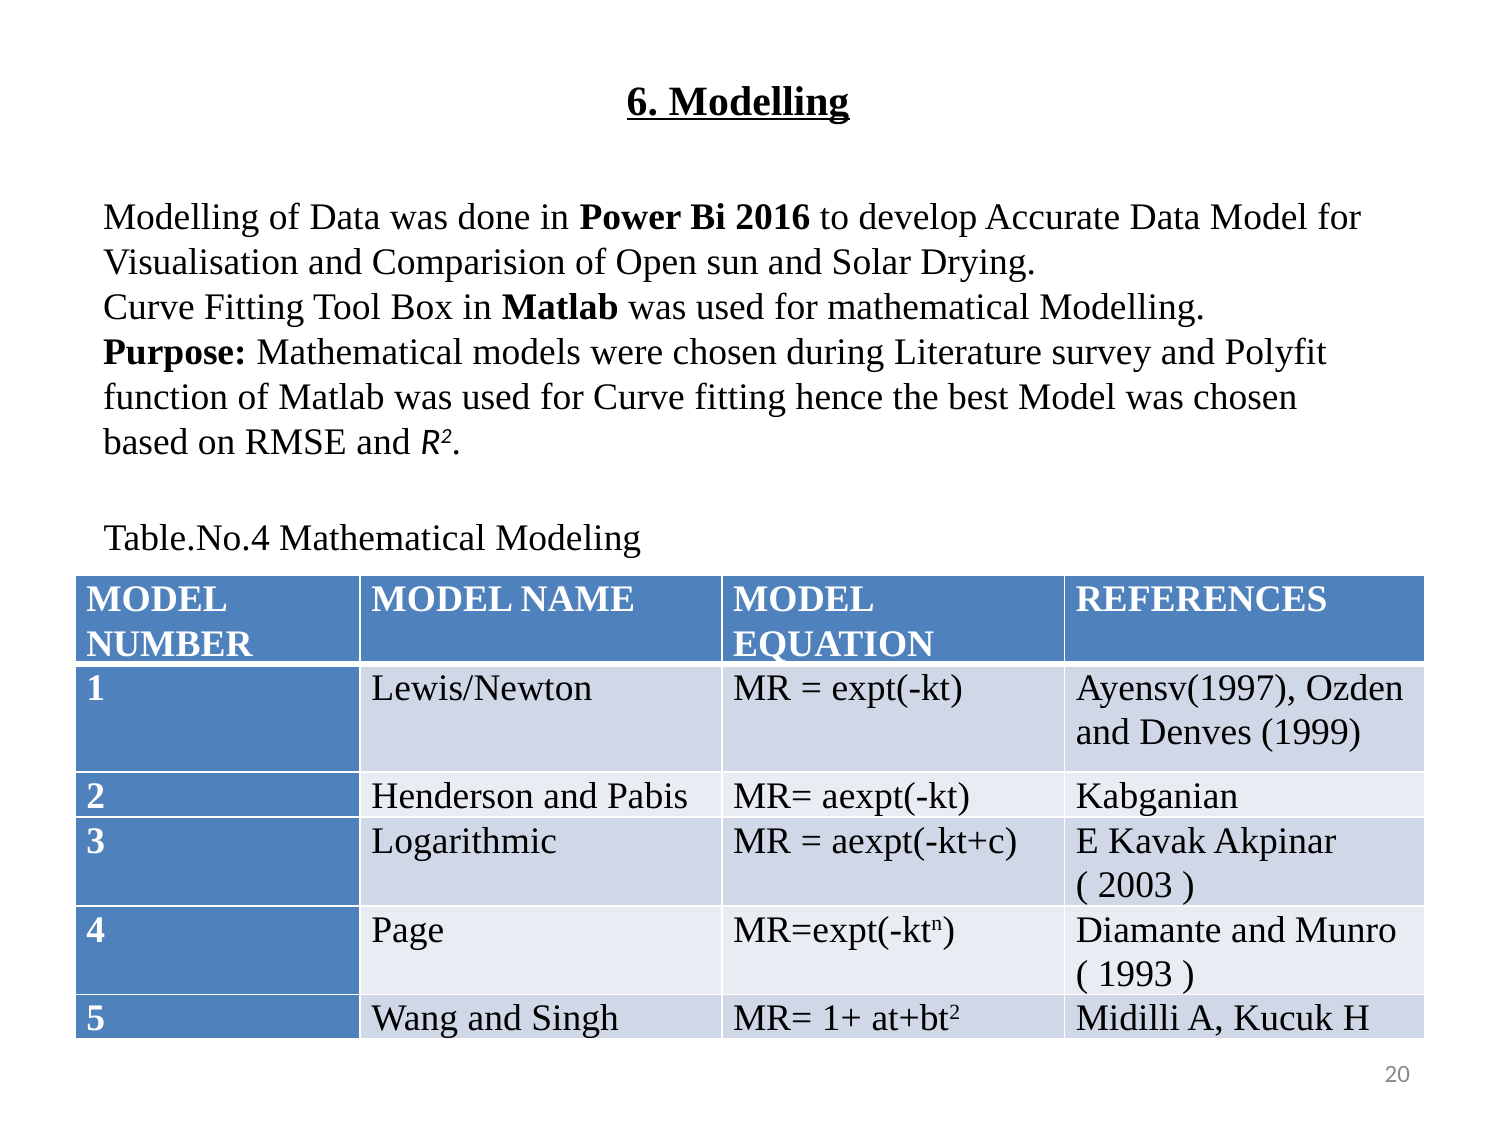

6. Modelling
Modelling of Data was done in Power Bi 2016 to develop Accurate Data Model for Visualisation and Comparision of Open sun and Solar Drying.
Curve Fitting Tool Box in Matlab was used for mathematical Modelling.
Purpose: Mathematical models were chosen during Literature survey and Polyfit function of Matlab was used for Curve fitting hence the best Model was chosen based on RMSE and R2.
Table.No.4 Mathematical Modeling
| MODEL NUMBER | MODEL NAME | MODEL EQUATION | REFERENCES |
| --- | --- | --- | --- |
| 1 | Lewis/Newton | MR = expt(-kt) | Ayensv(1997), Ozden and Denves (1999) |
| 2 | Henderson and Pabis | MR= aexpt(-kt) | Kabganian |
| 3 | Logarithmic | MR = aexpt(-kt+c) | E Kavak Akpinar ( 2003 ) |
| 4 | Page | MR=expt(-ktn) | Diamante and Munro ( 1993 ) |
| 5 | Wang and Singh | MR= 1+ at+bt2 | Midilli A, Kucuk H |
20